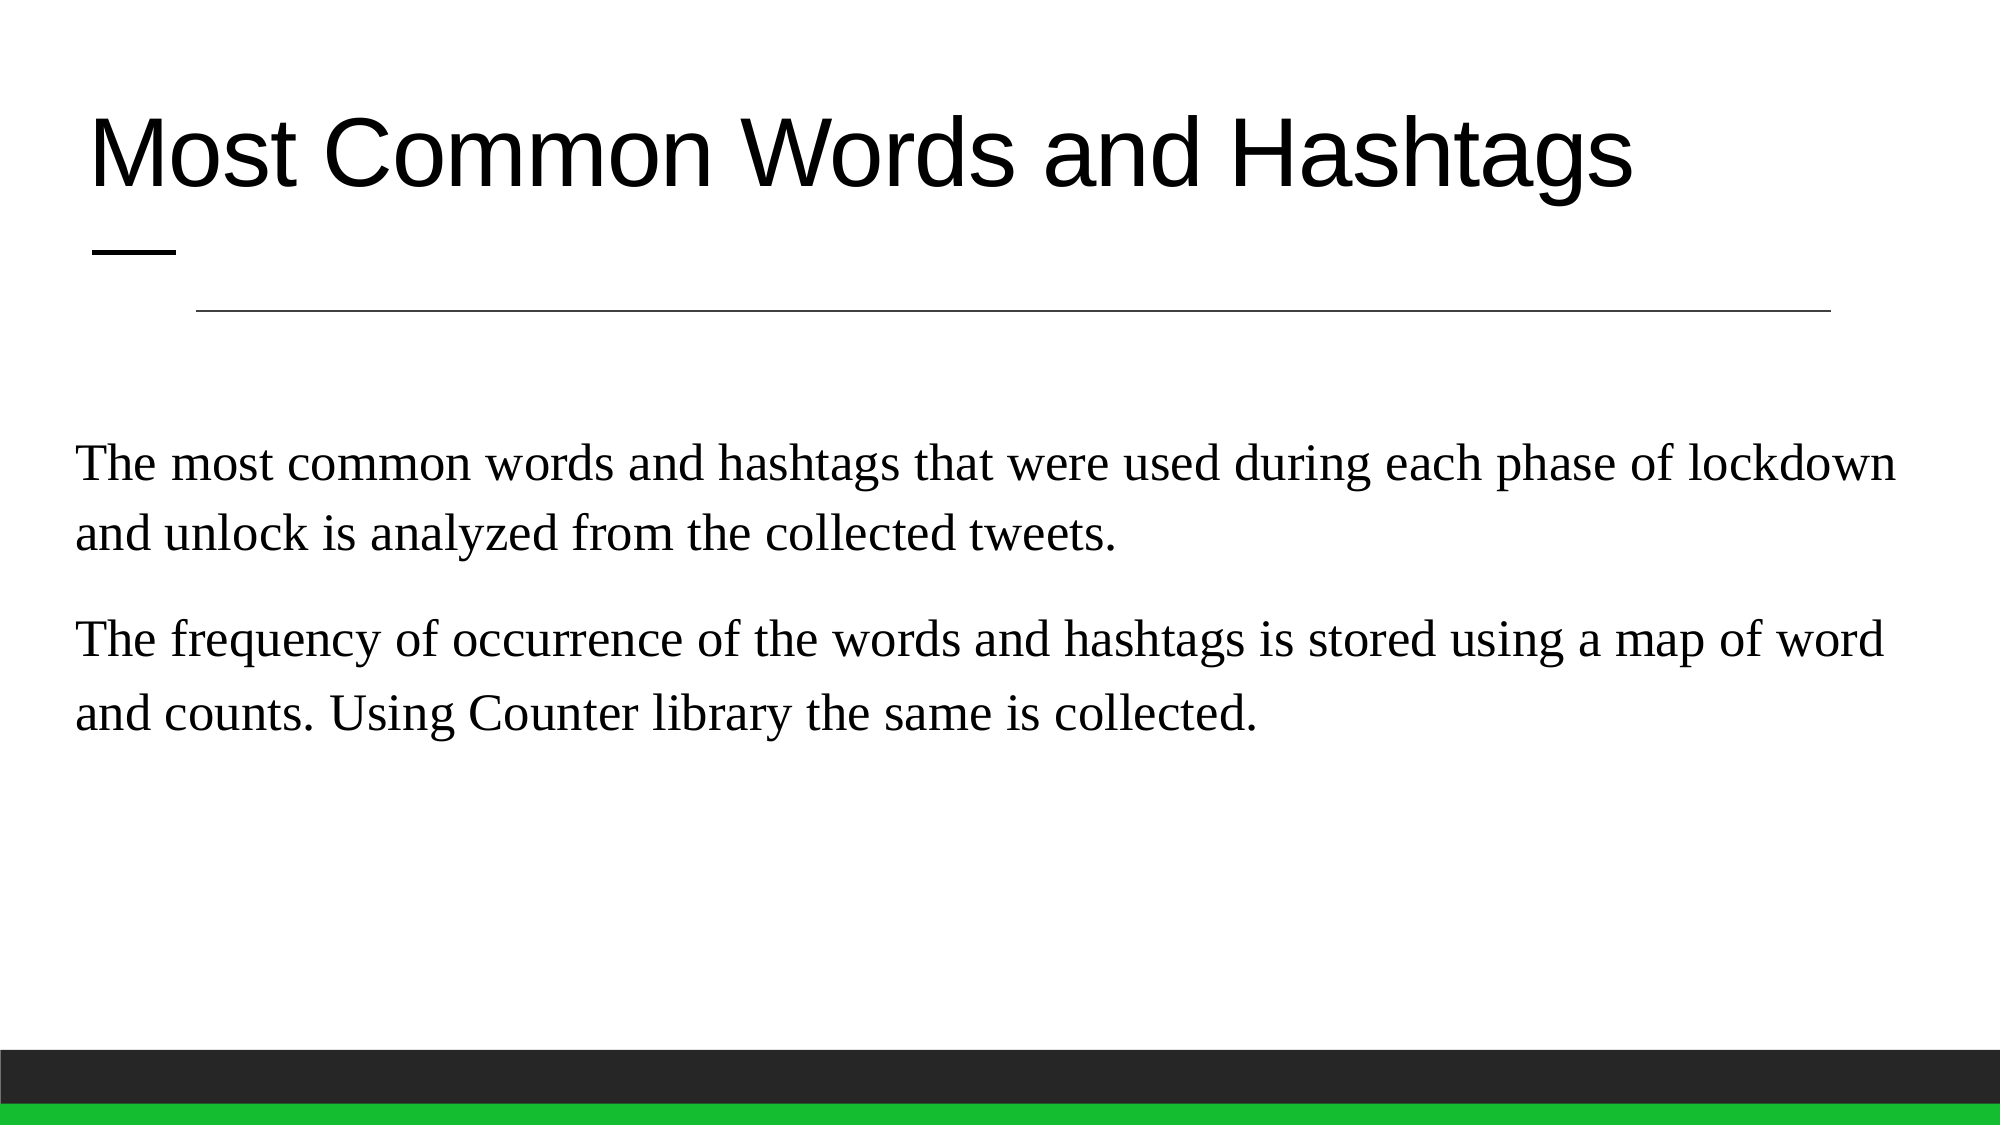

# Most Common Words and Hashtags
The most common words and hashtags that were used during each phase of lockdown and unlock is analyzed from the collected tweets.
The frequency of occurrence of the words and hashtags is stored using a map of word and counts. Using Counter library the same is collected.